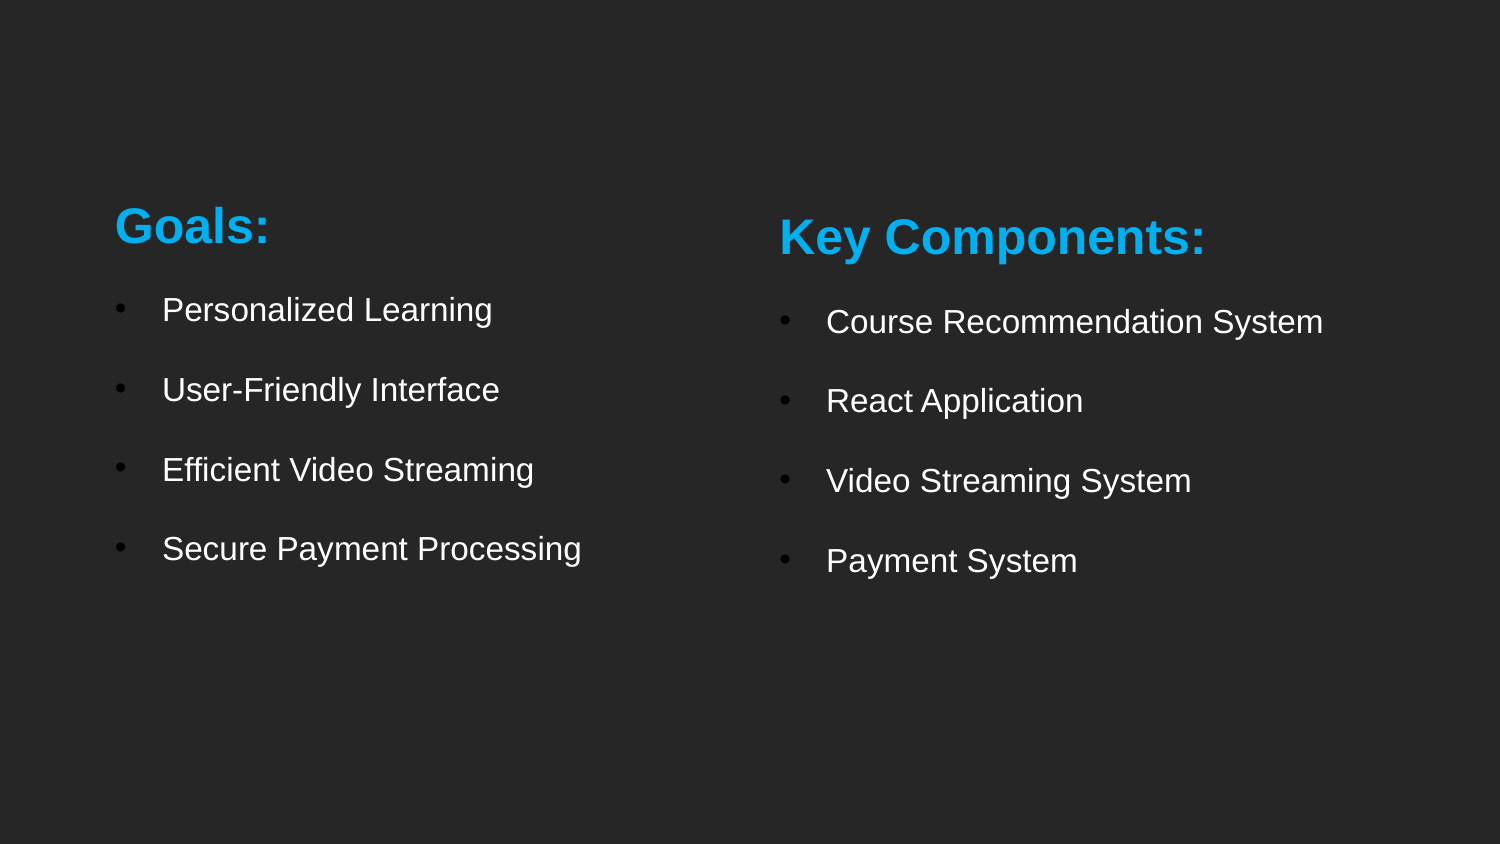

Goals:

Personalized Learning

User-Friendly Interface

Efficient Video Streaming

Secure Payment Processing
Key Components:

Course Recommendation System

React Application

Video Streaming System

Payment System